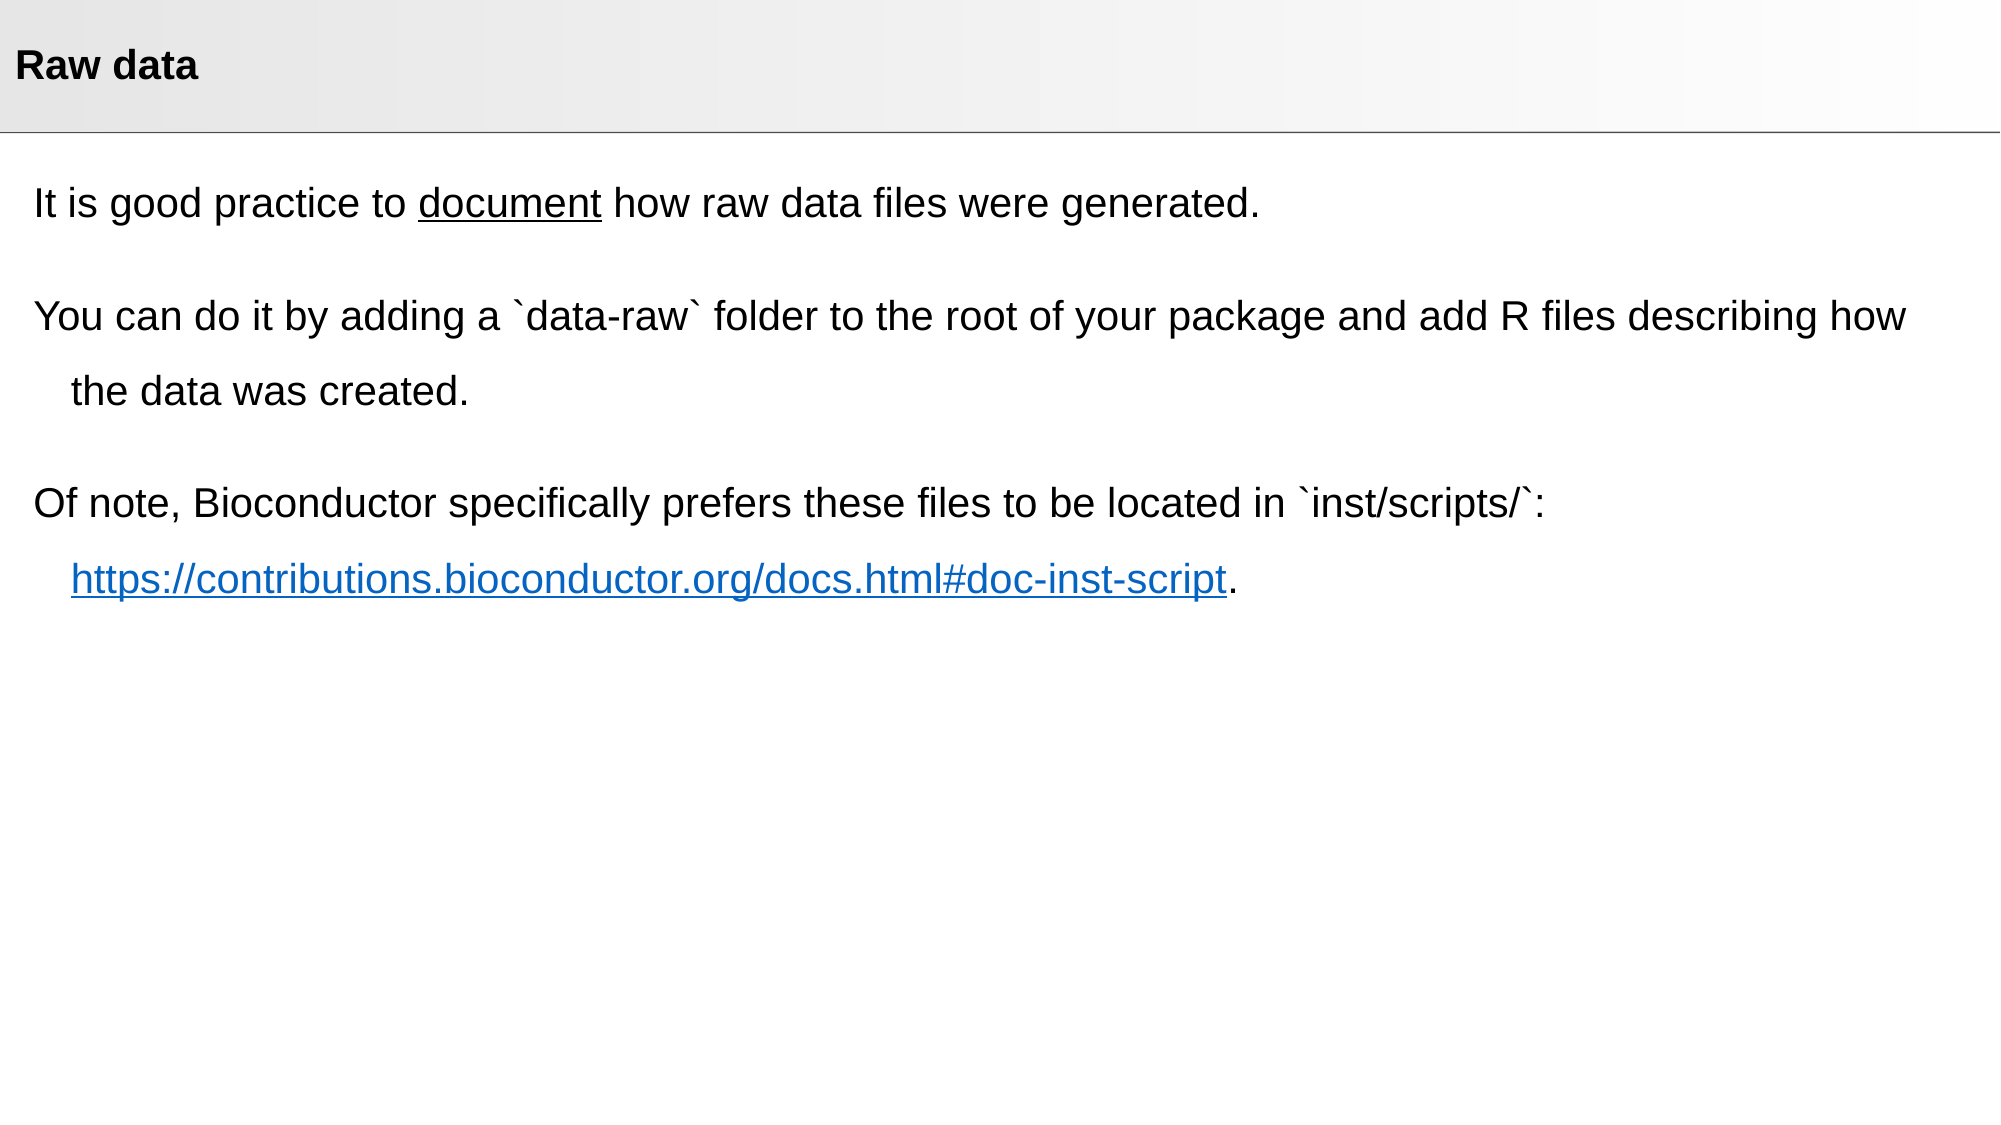

# Raw data
It is good practice to document how raw data files were generated.
You can do it by adding a `data-raw` folder to the root of your package and add R files describing how the data was created.
Of note, Bioconductor specifically prefers these files to be located in `inst/scripts/`: https://contributions.bioconductor.org/docs.html#doc-inst-script.